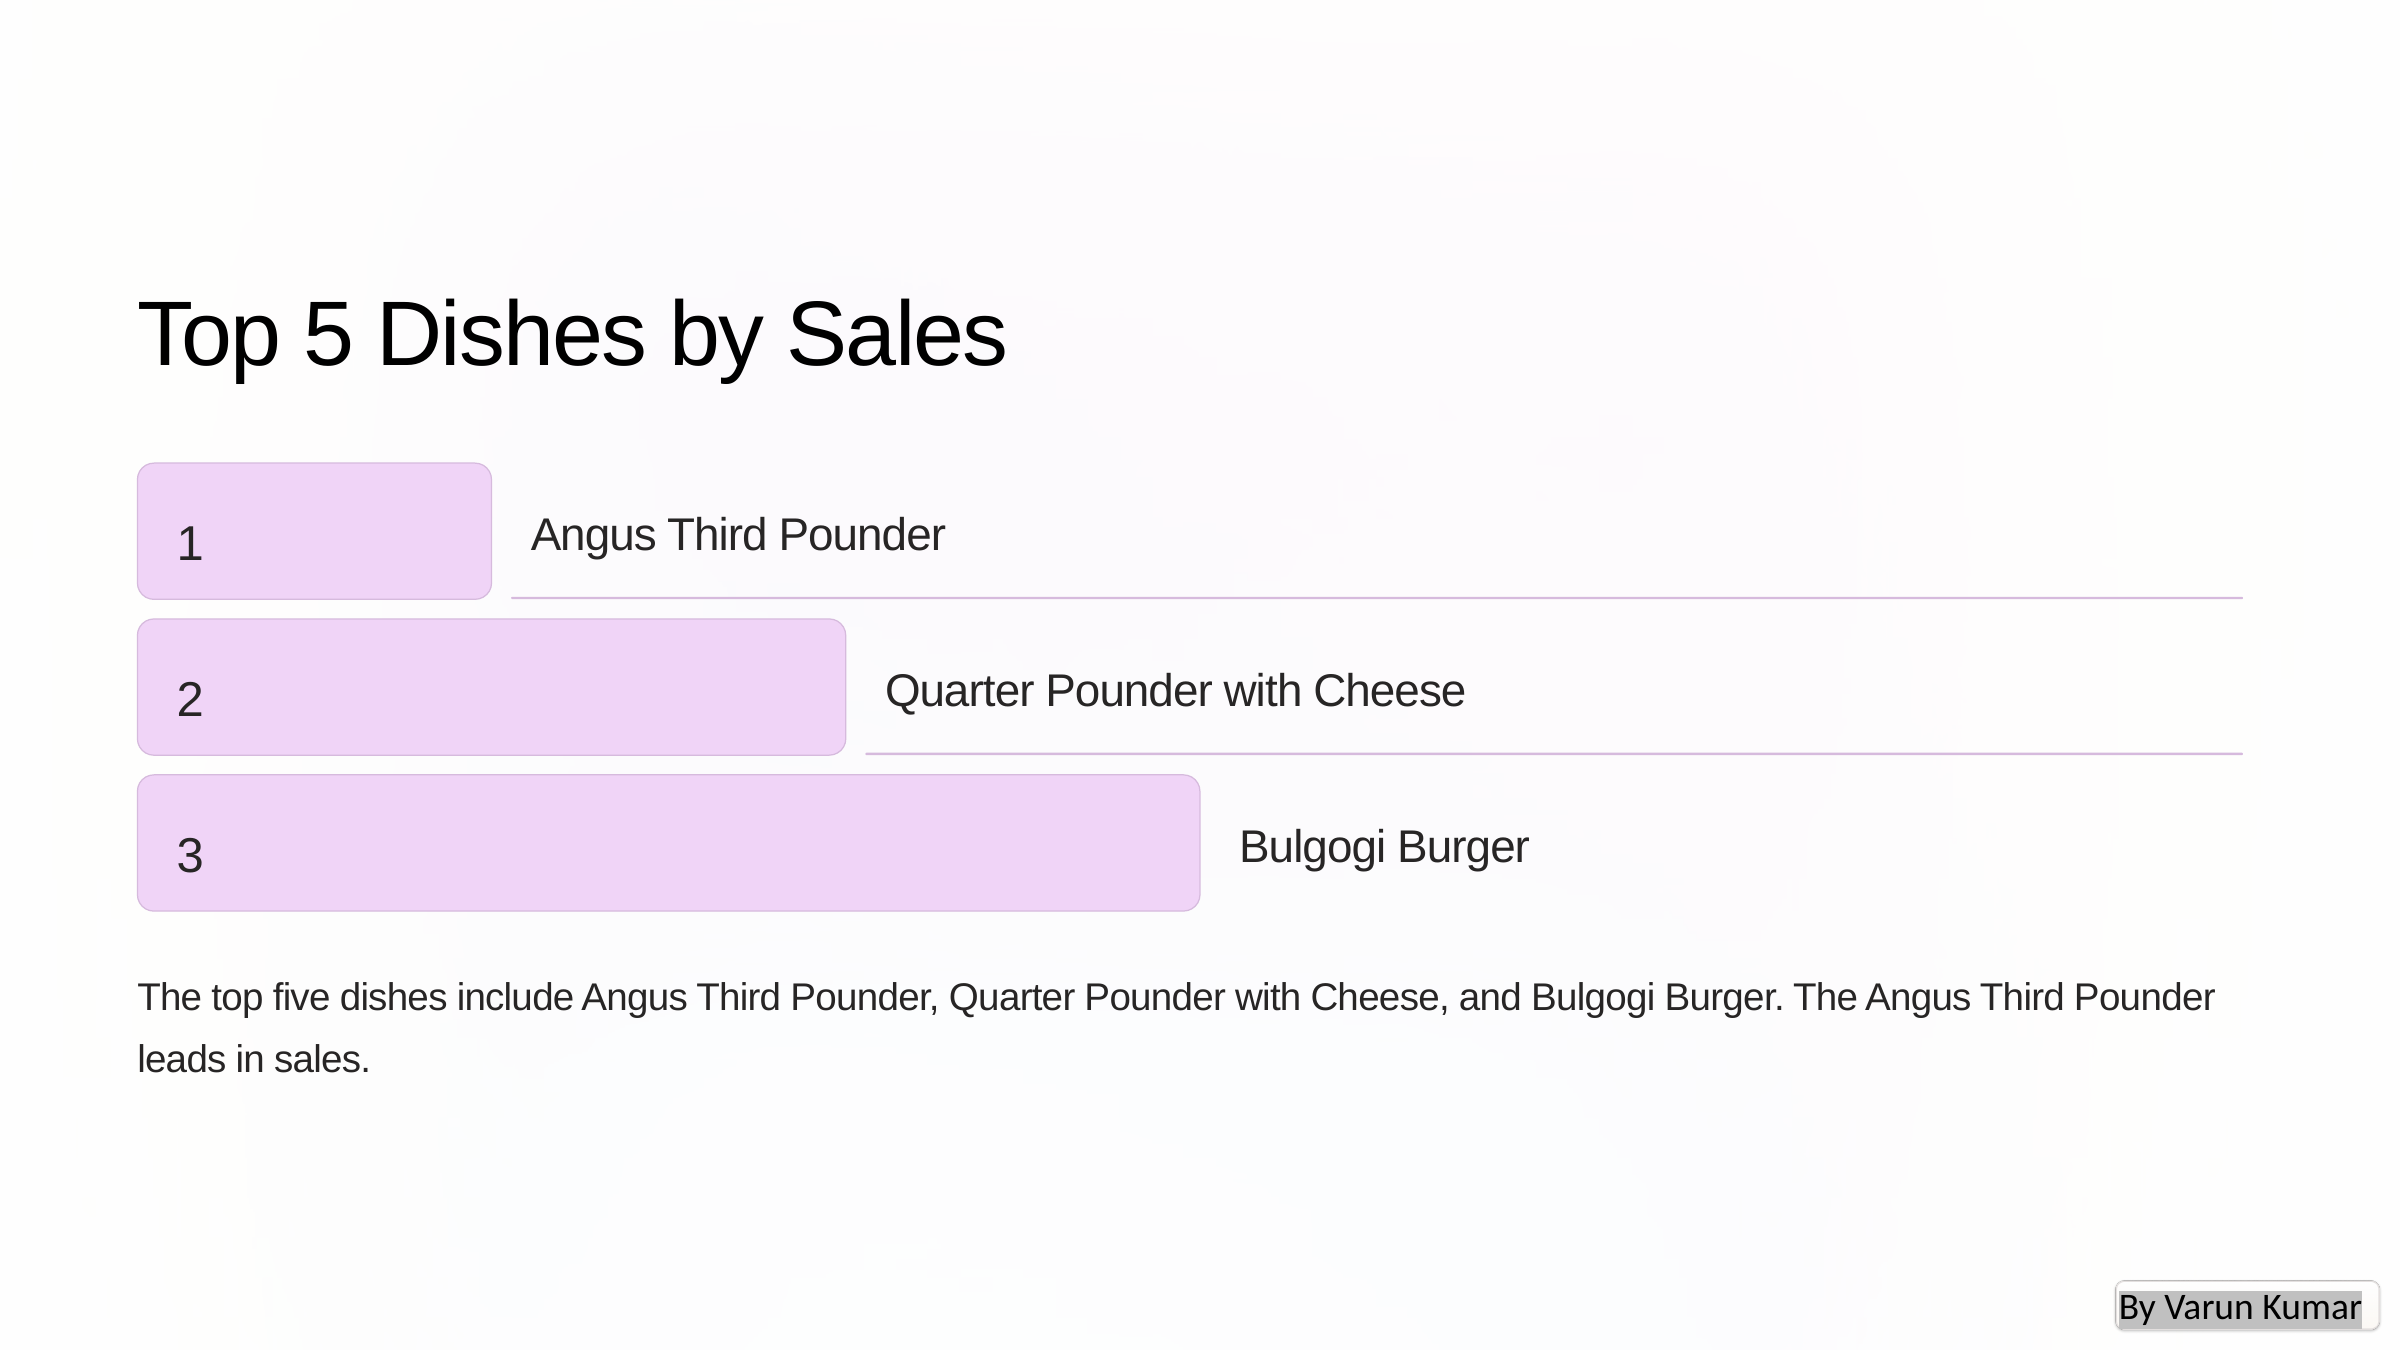

Top 5 Dishes by Sales

1
Angus Third Pounder

2
Quarter Pounder with Cheese

3
Bulgogi Burger
The top five dishes include Angus Third Pounder, Quarter Pounder with Cheese, and Bulgogi Burger. The Angus Third Pounder leads in sales.
By Varun Kumar